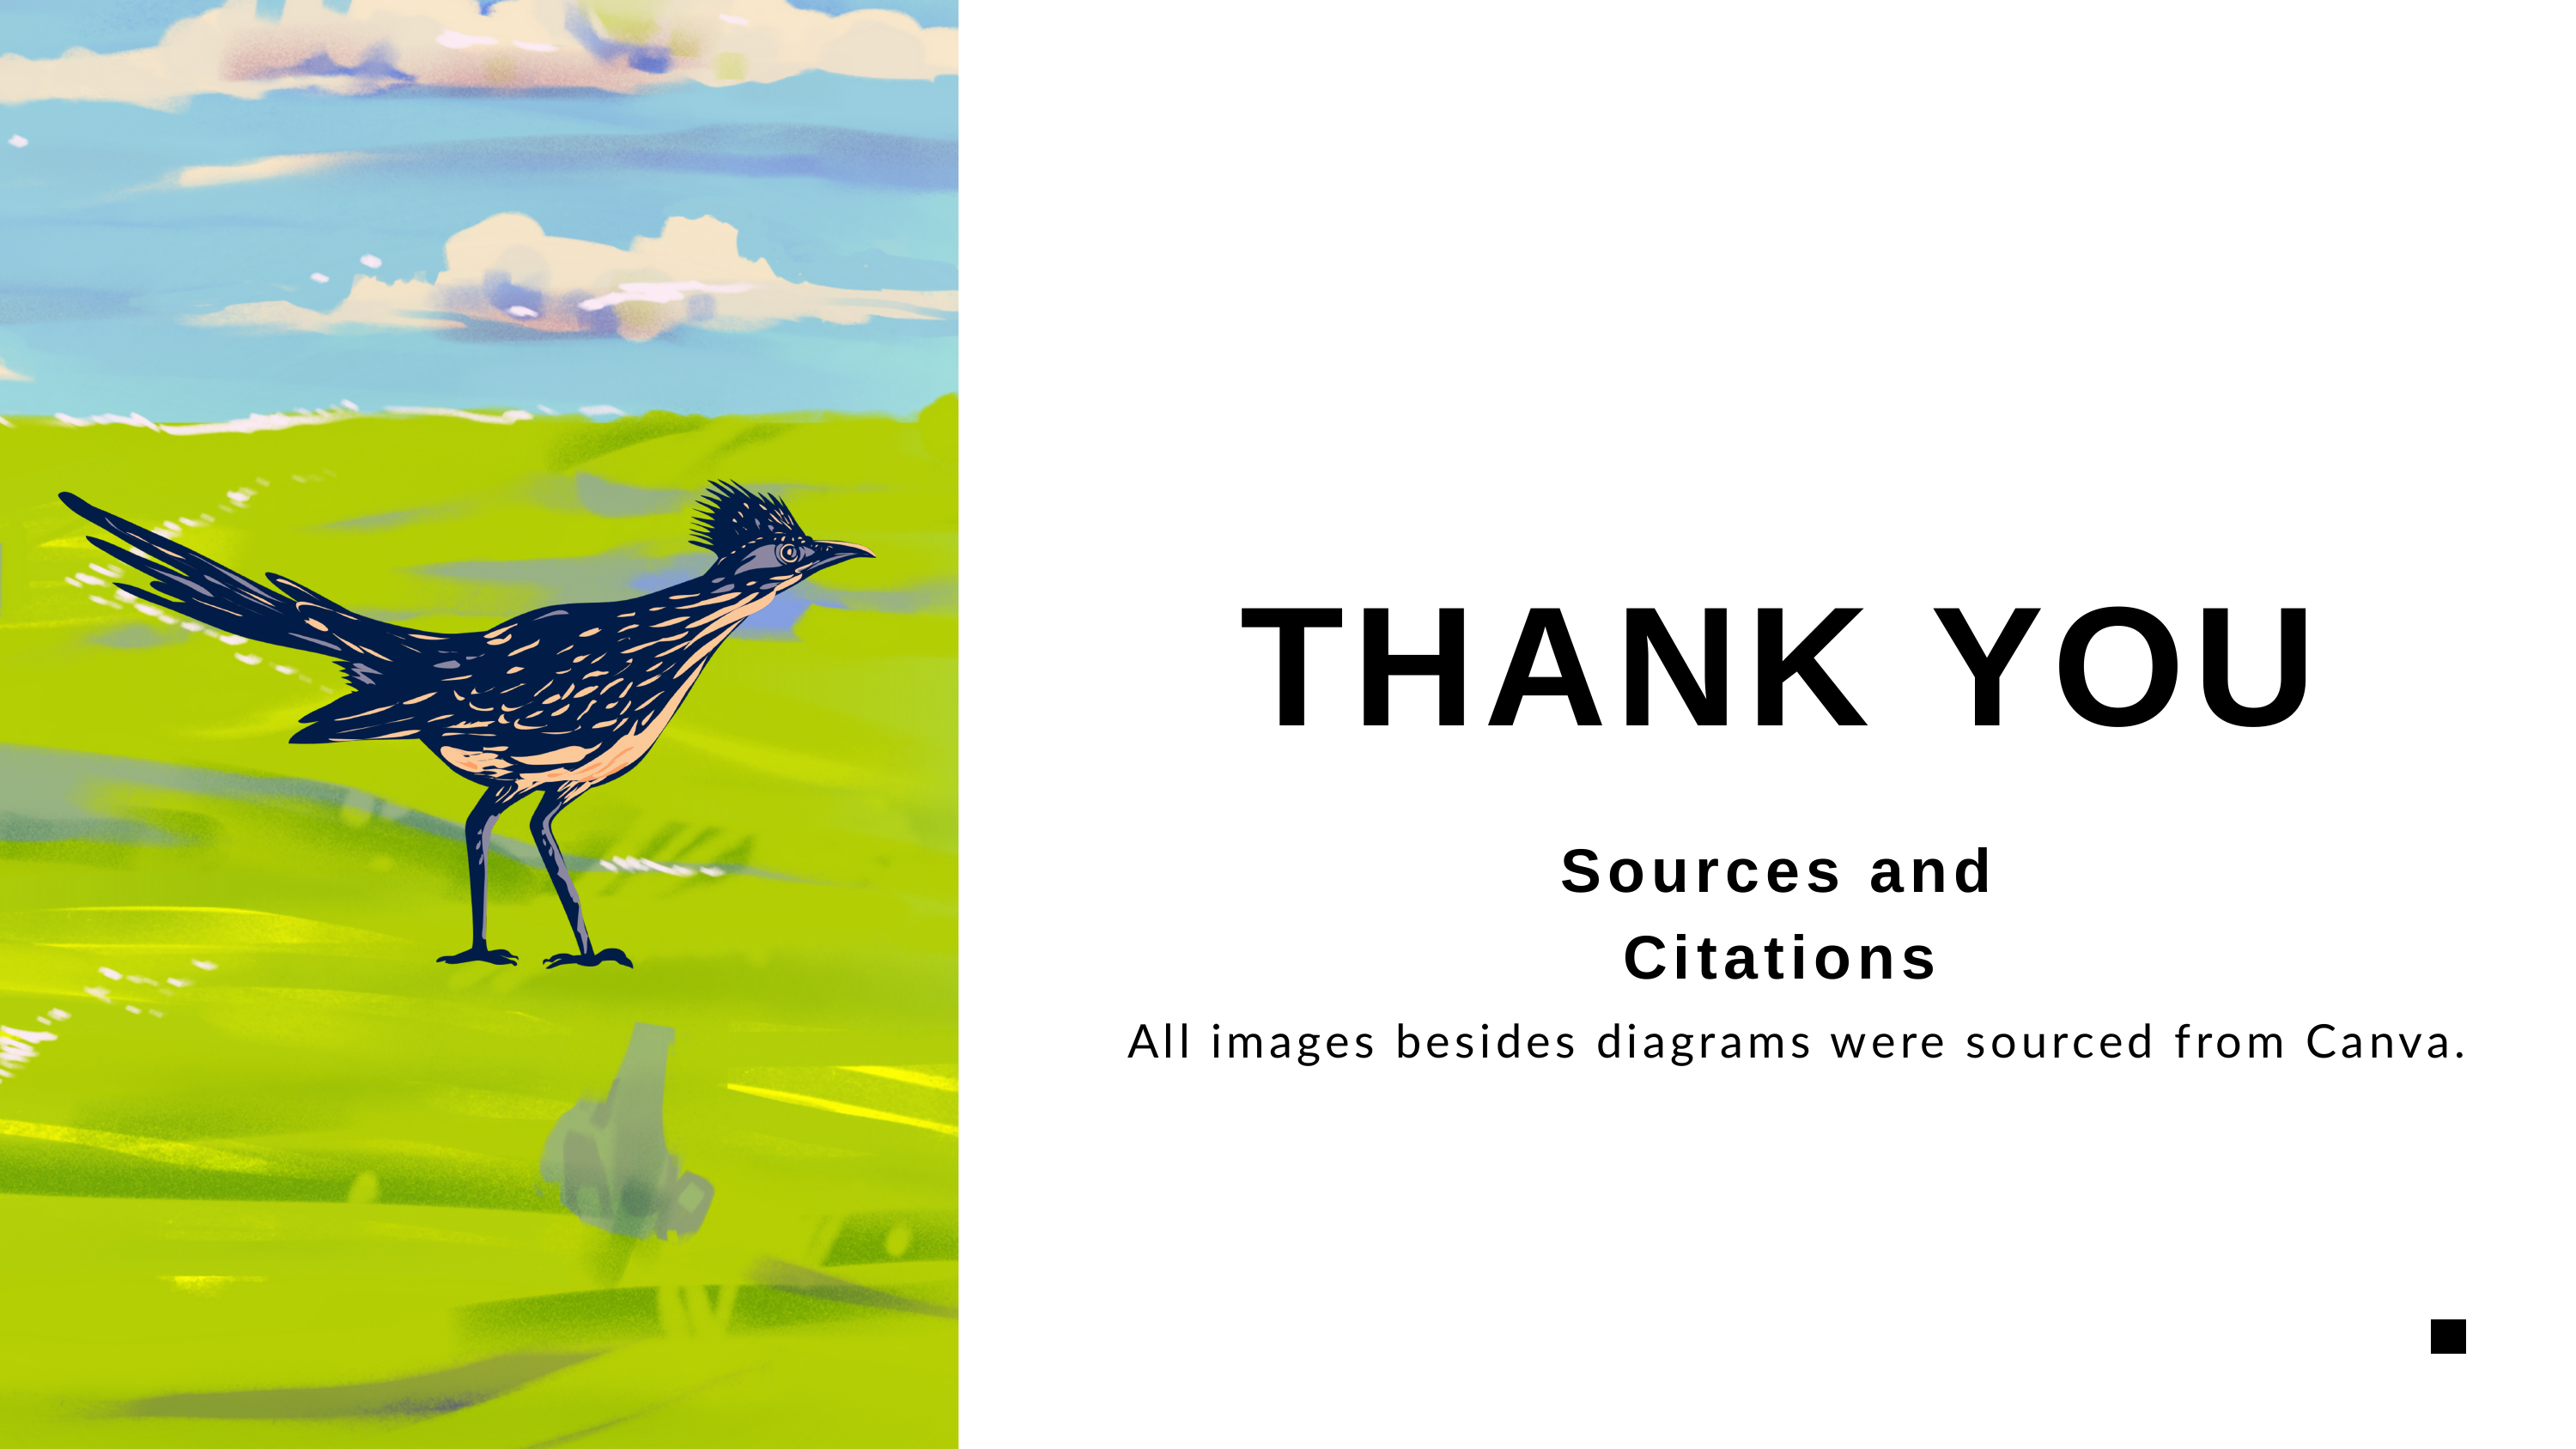

THANK YOU
Sources and Citations
All images besides diagrams were sourced from Canva.